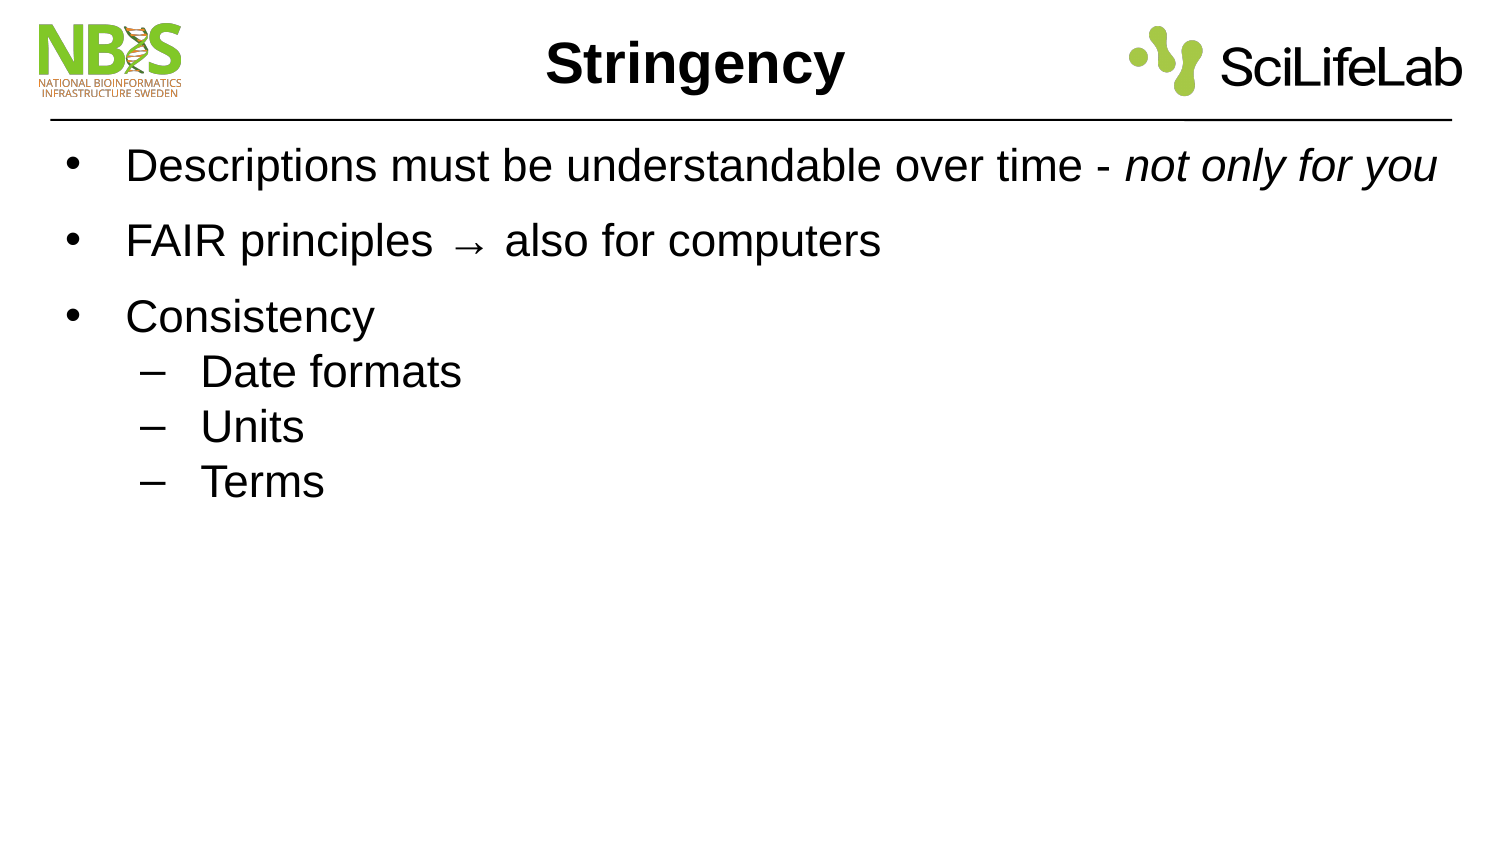

# Stringency
Descriptions must be understandable over time - not only for you
FAIR principles → also for computers
Consistency
Date formats
Units
Terms